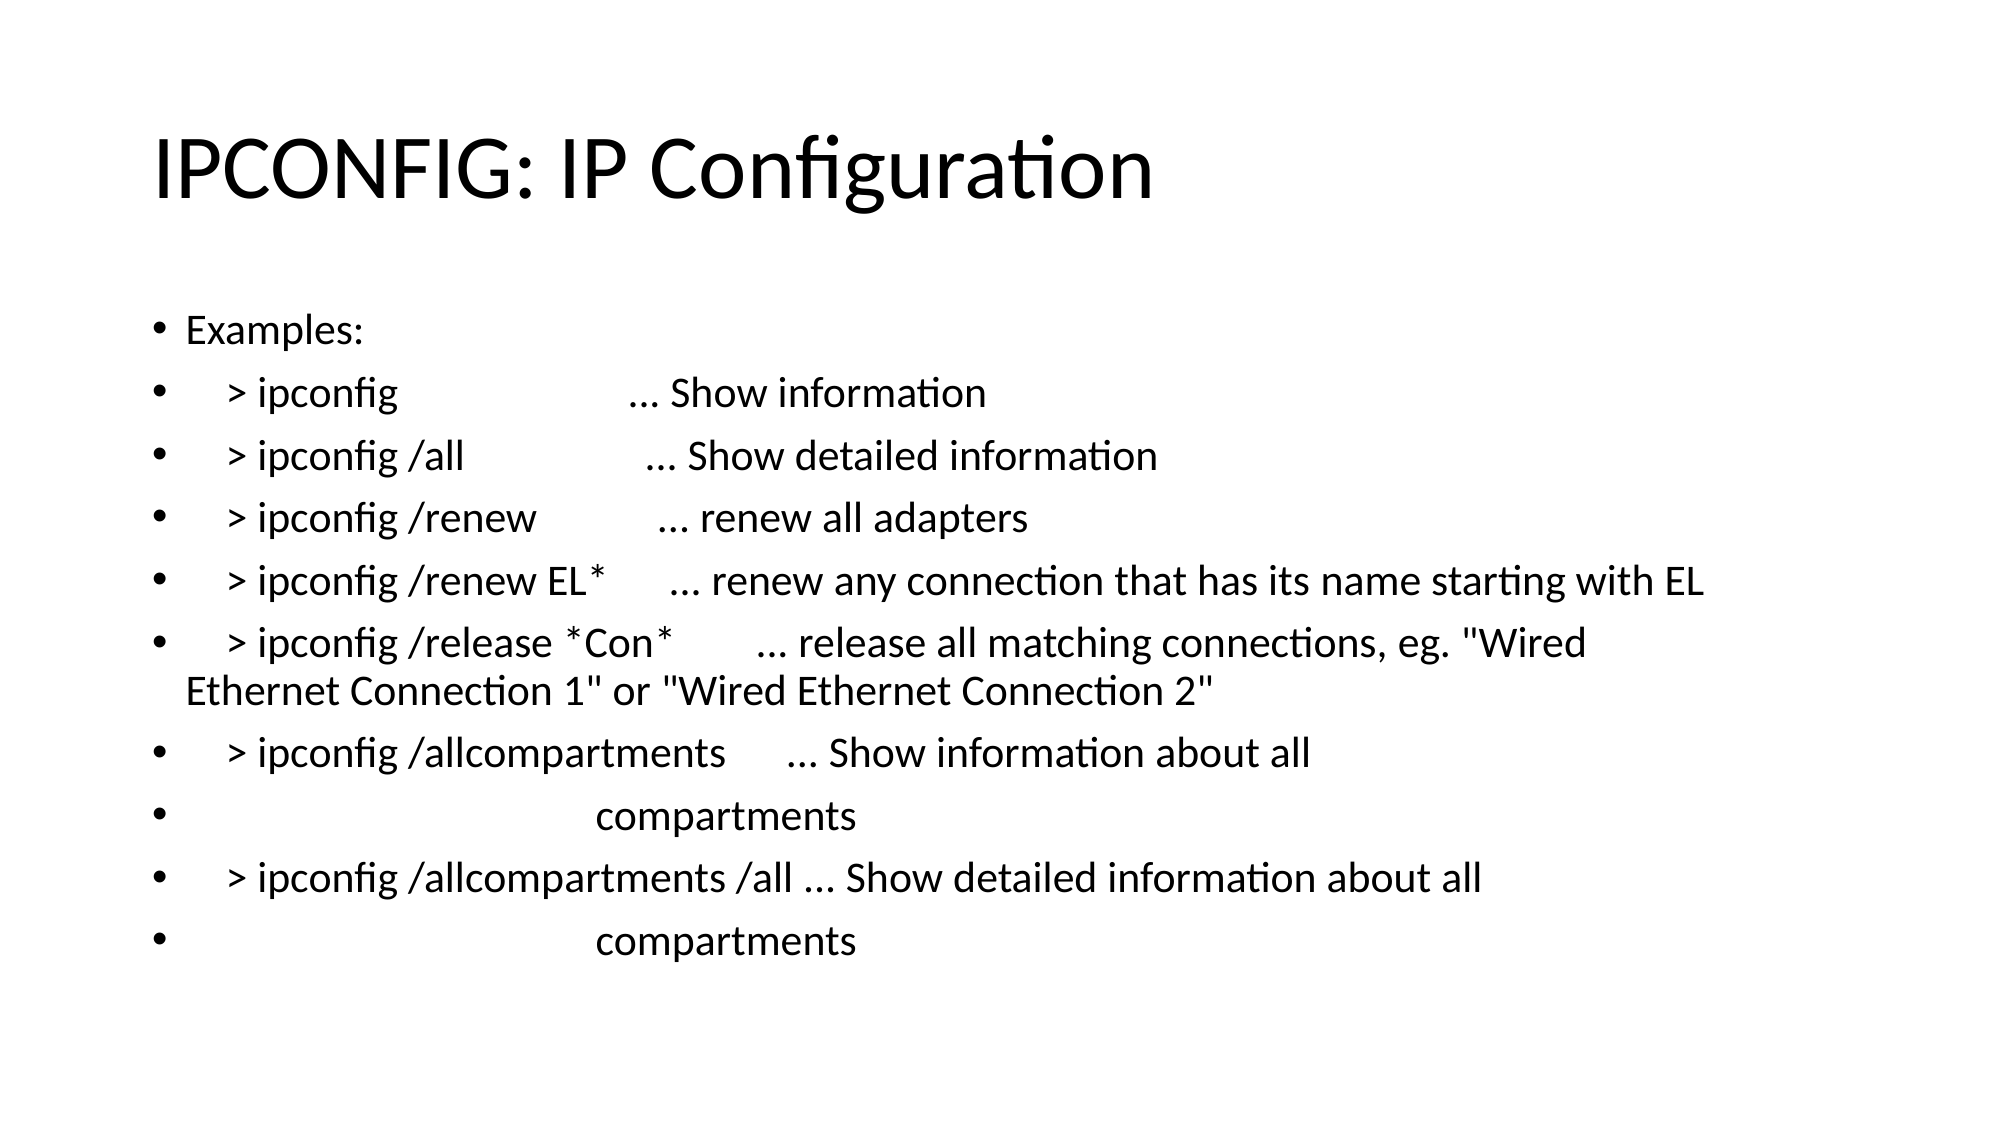

# IPCONFIG: IP Configuration
Examples:
    > ipconfig                       ... Show information
    > ipconfig /all                  ... Show detailed information
    > ipconfig /renew            ... renew all adapters
    > ipconfig /renew EL*      ... renew any connection that has its name starting with EL
    > ipconfig /release *Con*        ... release all matching connections, eg. "Wired Ethernet Connection 1" or "Wired Ethernet Connection 2"
    > ipconfig /allcompartments      ... Show information about all
                                         compartments
    > ipconfig /allcompartments /all ... Show detailed information about all
                                         compartments